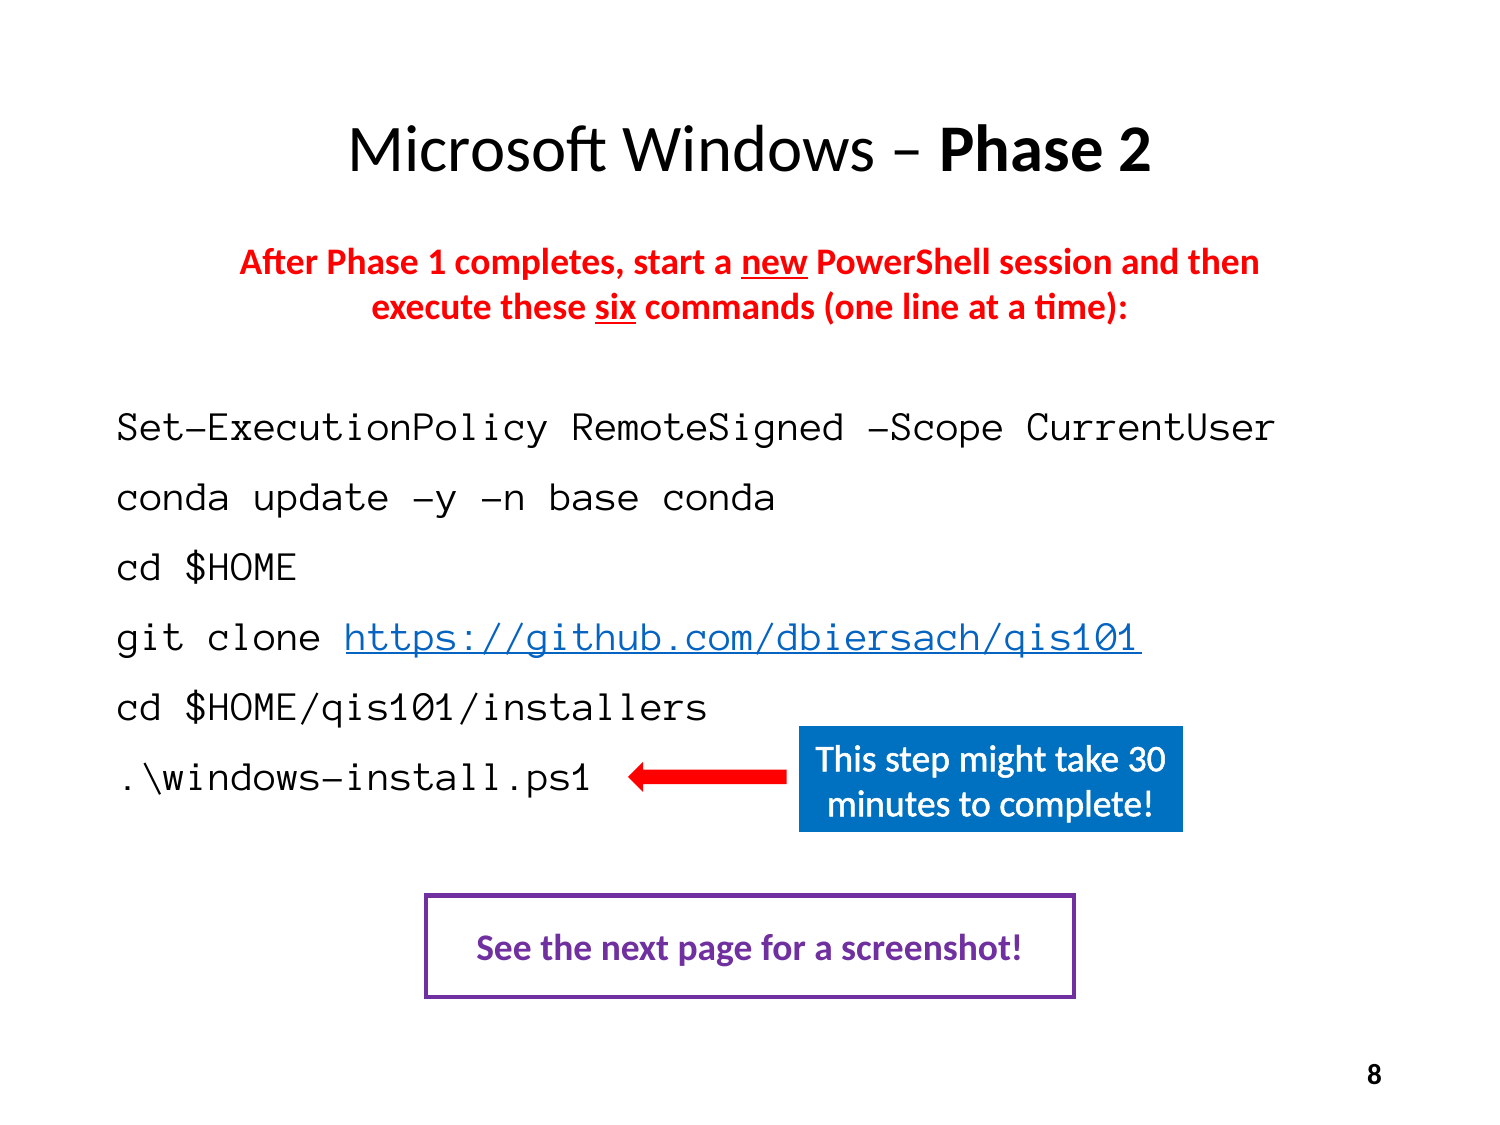

# Microsoft Windows – Phase 2
After Phase 1 completes, start a new PowerShell session and then
execute these six commands (one line at a time):
Set-ExecutionPolicy RemoteSigned -Scope CurrentUser
conda update -y -n base conda
cd $HOME
git clone https://github.com/dbiersach/qis101
cd $HOME/qis101/installers
.\windows-install.ps1
This step might take 30 minutes to complete!

See the next page for a screenshot!
8